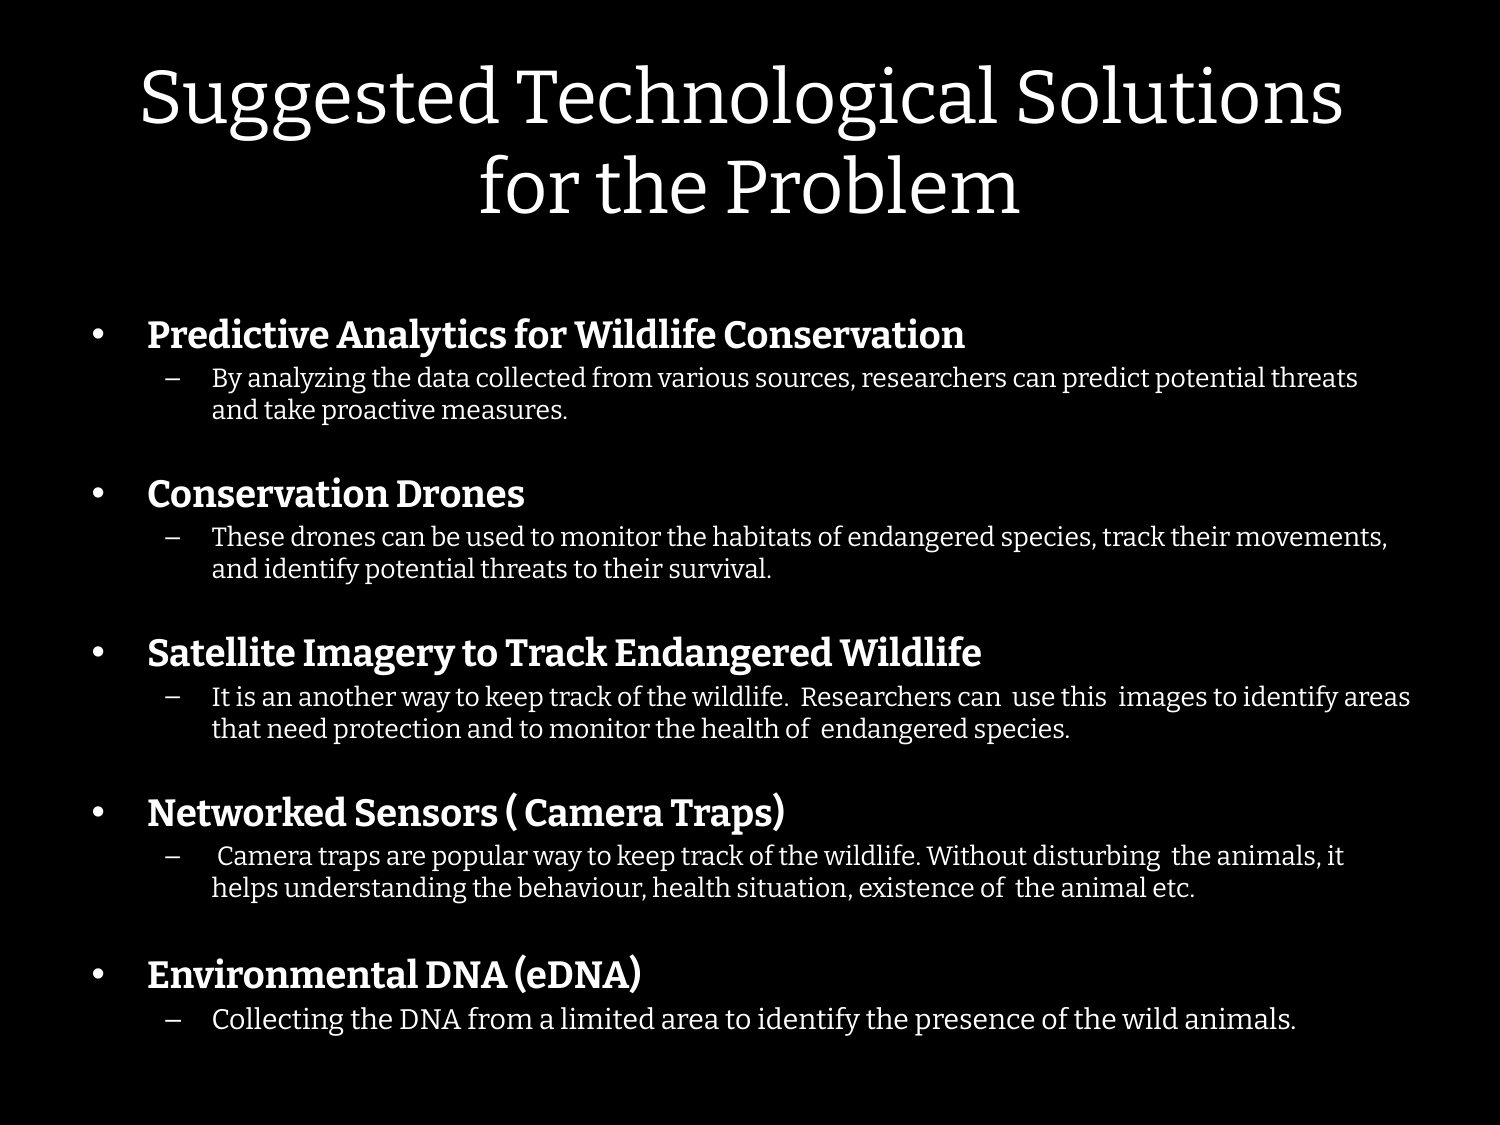

# Suggested Technological Solutions for the Problem
Predictive Analytics for Wildlife Conservation
By analyzing the data collected from various sources, researchers can predict potential threats and take proactive measures.

Conservation Drones
These drones can be used to monitor the habitats of endangered species, track their movements, and identify potential threats to their survival.

Satellite Imagery to Track Endangered Wildlife
It is an another way to keep track of the wildlife.  Researchers can  use this  images to identify areas that need protection and to monitor the health of  endangered species.

Networked Sensors ( Camera Traps)
 Camera traps are popular way to keep track of the wildlife. Without disturbing  the animals, it helps understanding the behaviour, health situation, existence of  the animal etc.

Environmental DNA (eDNA)
Collecting the DNA from a limited area to identify the presence of the wild animals.